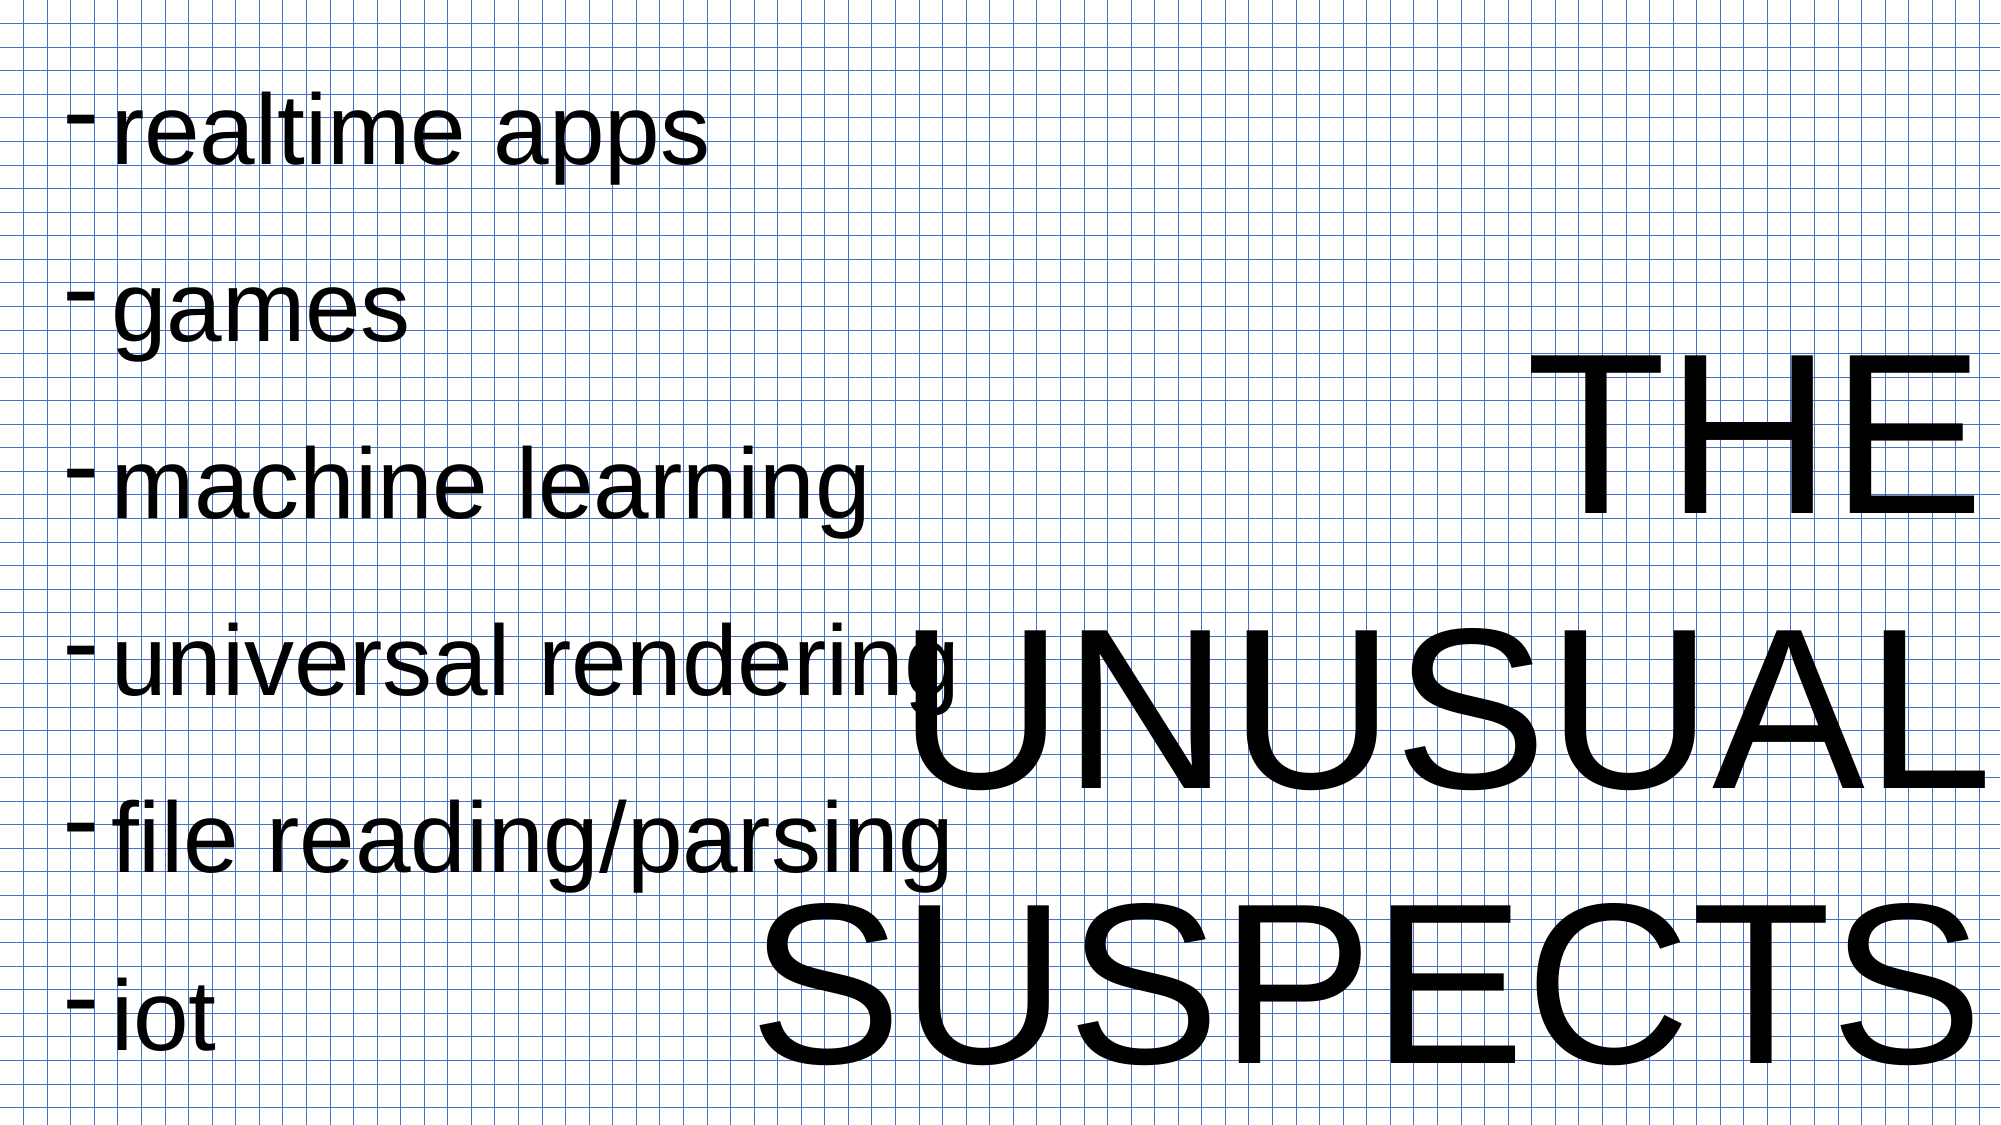

realtime apps
games
machine learning
universal rendering
file reading/parsing
iot
THE UNUSUAL SUSPECTS